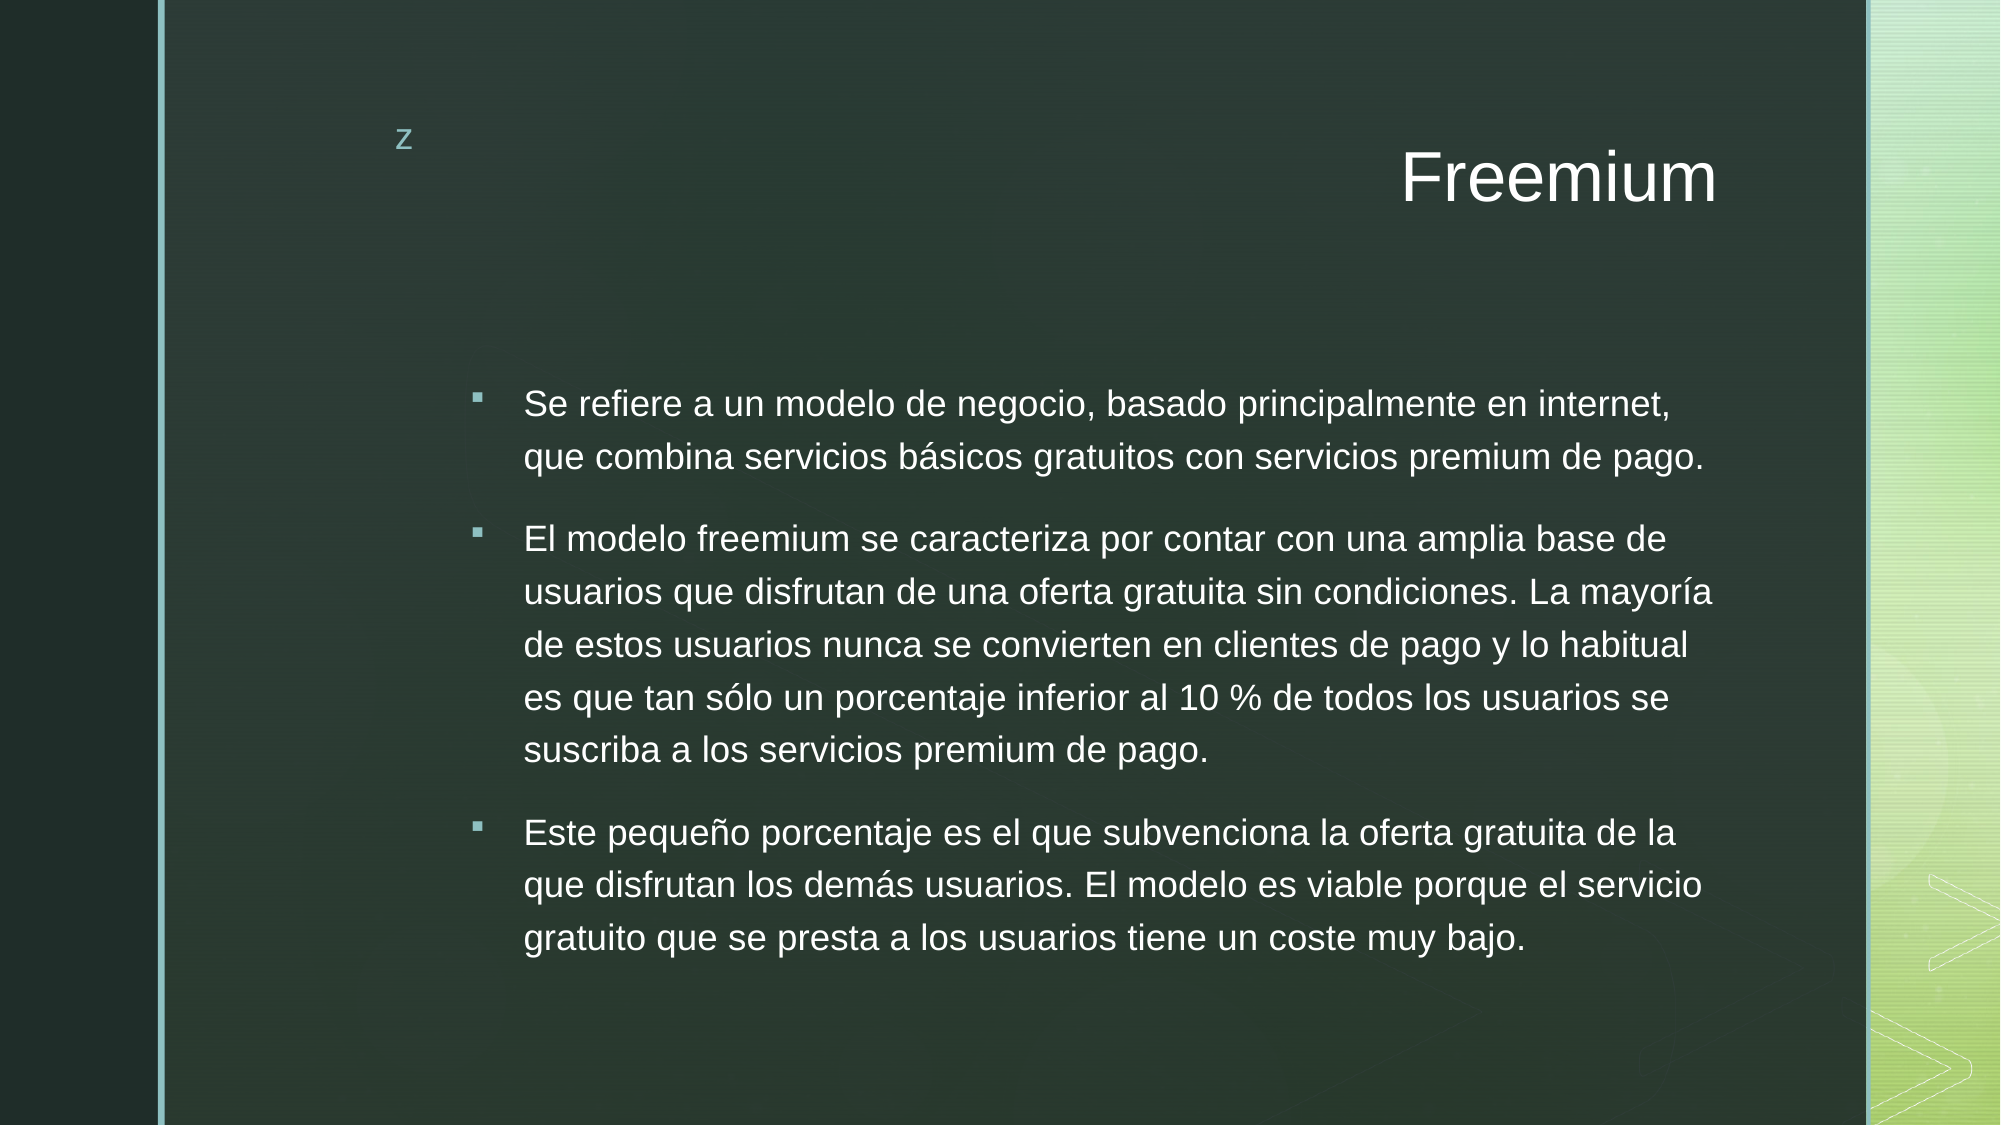

# Freemium
Se refiere a un modelo de negocio, basado principalmente en internet, que combina servicios básicos gratuitos con servicios premium de pago.
El modelo freemium se caracteriza por contar con una amplia base de usuarios que disfrutan de una oferta gratuita sin condiciones. La mayoría de estos usuarios nunca se convierten en clientes de pago y lo habitual es que tan sólo un porcentaje inferior al 10 % de todos los usuarios se suscriba a los servicios premium de pago.
Este pequeño porcentaje es el que subvenciona la oferta gratuita de la que disfrutan los demás usuarios. El modelo es viable porque el servicio gratuito que se presta a los usuarios tiene un coste muy bajo.